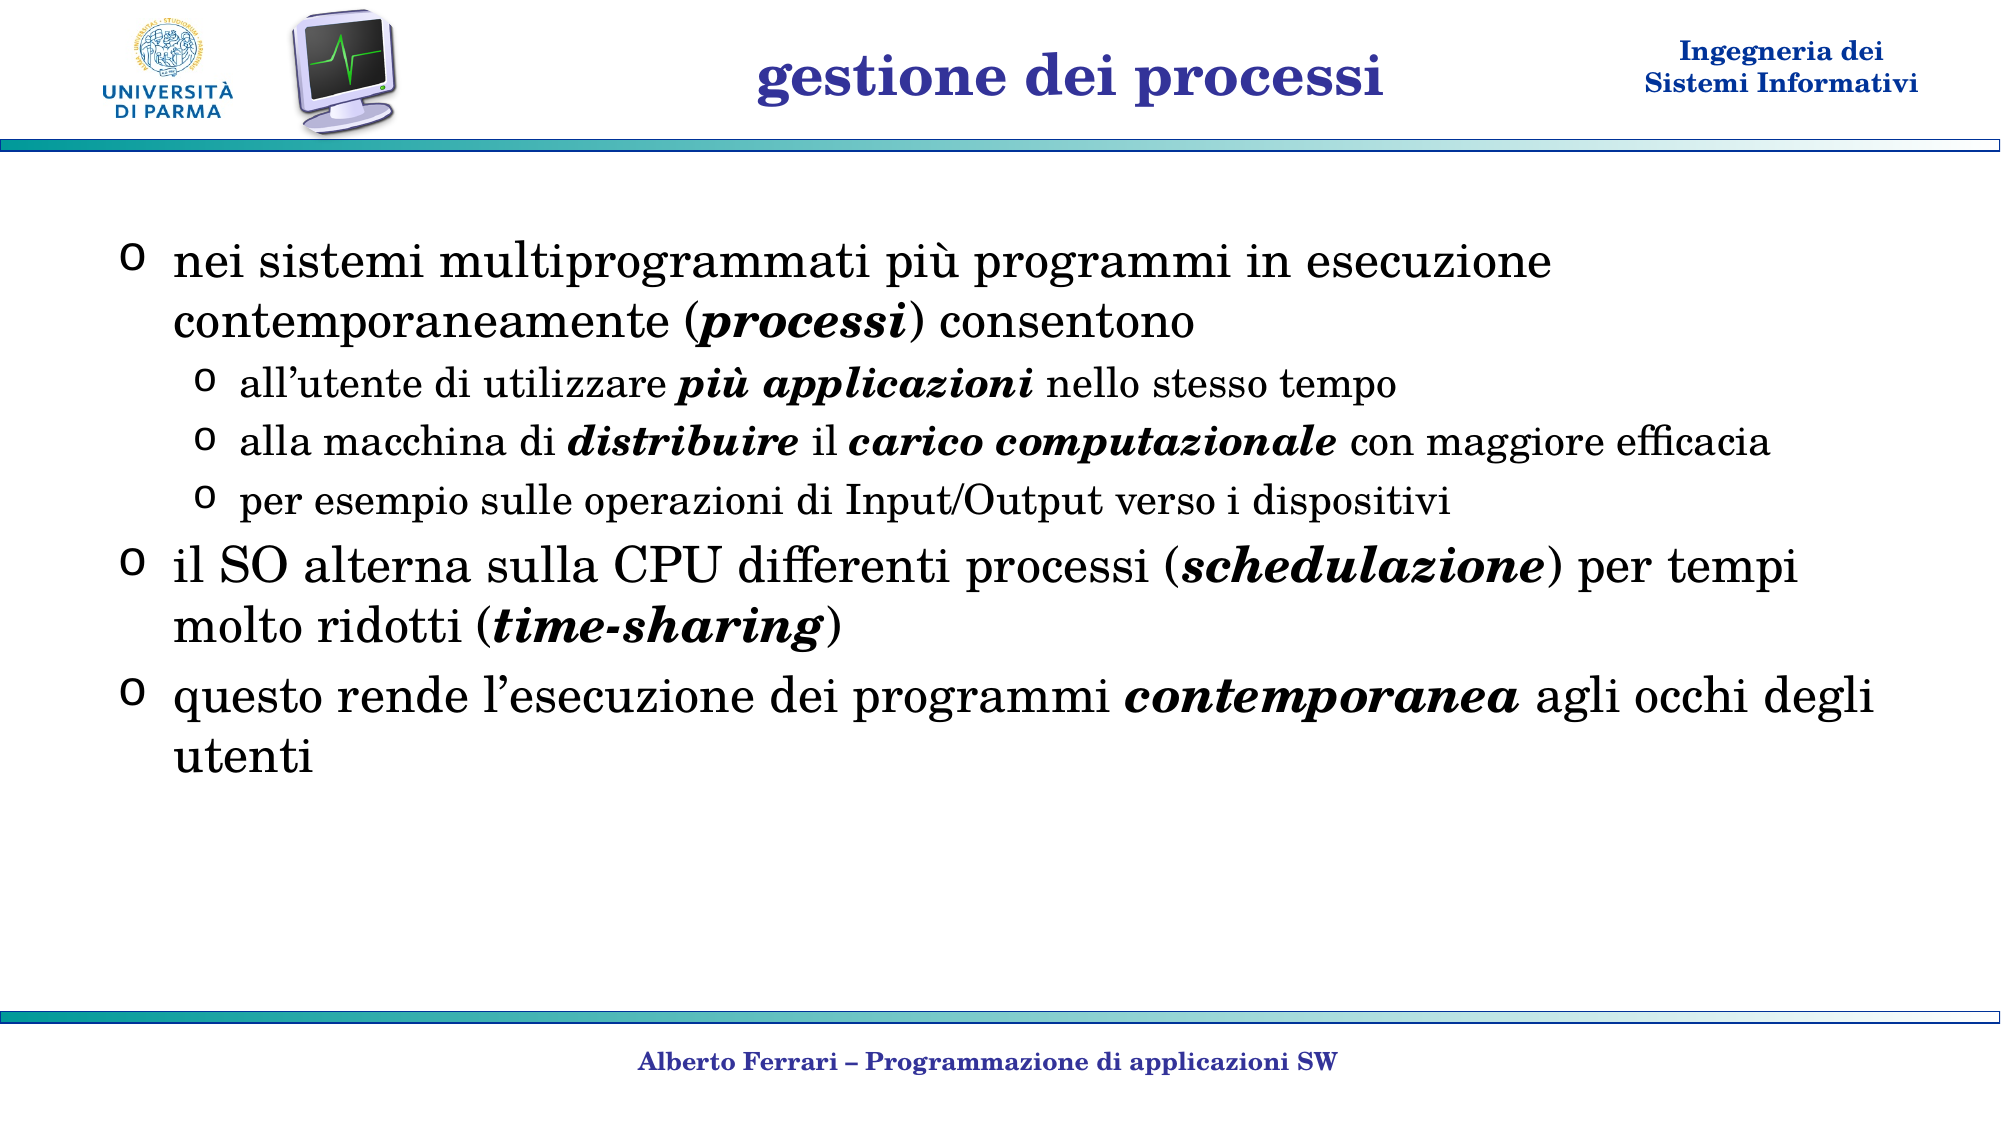

# gestione dei processi
nei sistemi multiprogrammati più programmi in esecuzione contemporaneamente (processi) consentono
all’utente di utilizzare più applicazioni nello stesso tempo
alla macchina di distribuire il carico computazionale con maggiore efficacia
per esempio sulle operazioni di Input/Output verso i dispositivi
il SO alterna sulla CPU differenti processi (schedulazione) per tempi molto ridotti (time-sharing)
questo rende l’esecuzione dei programmi contemporanea agli occhi degli utenti

Alberto Ferrari – Programmazione di applicazioni SW